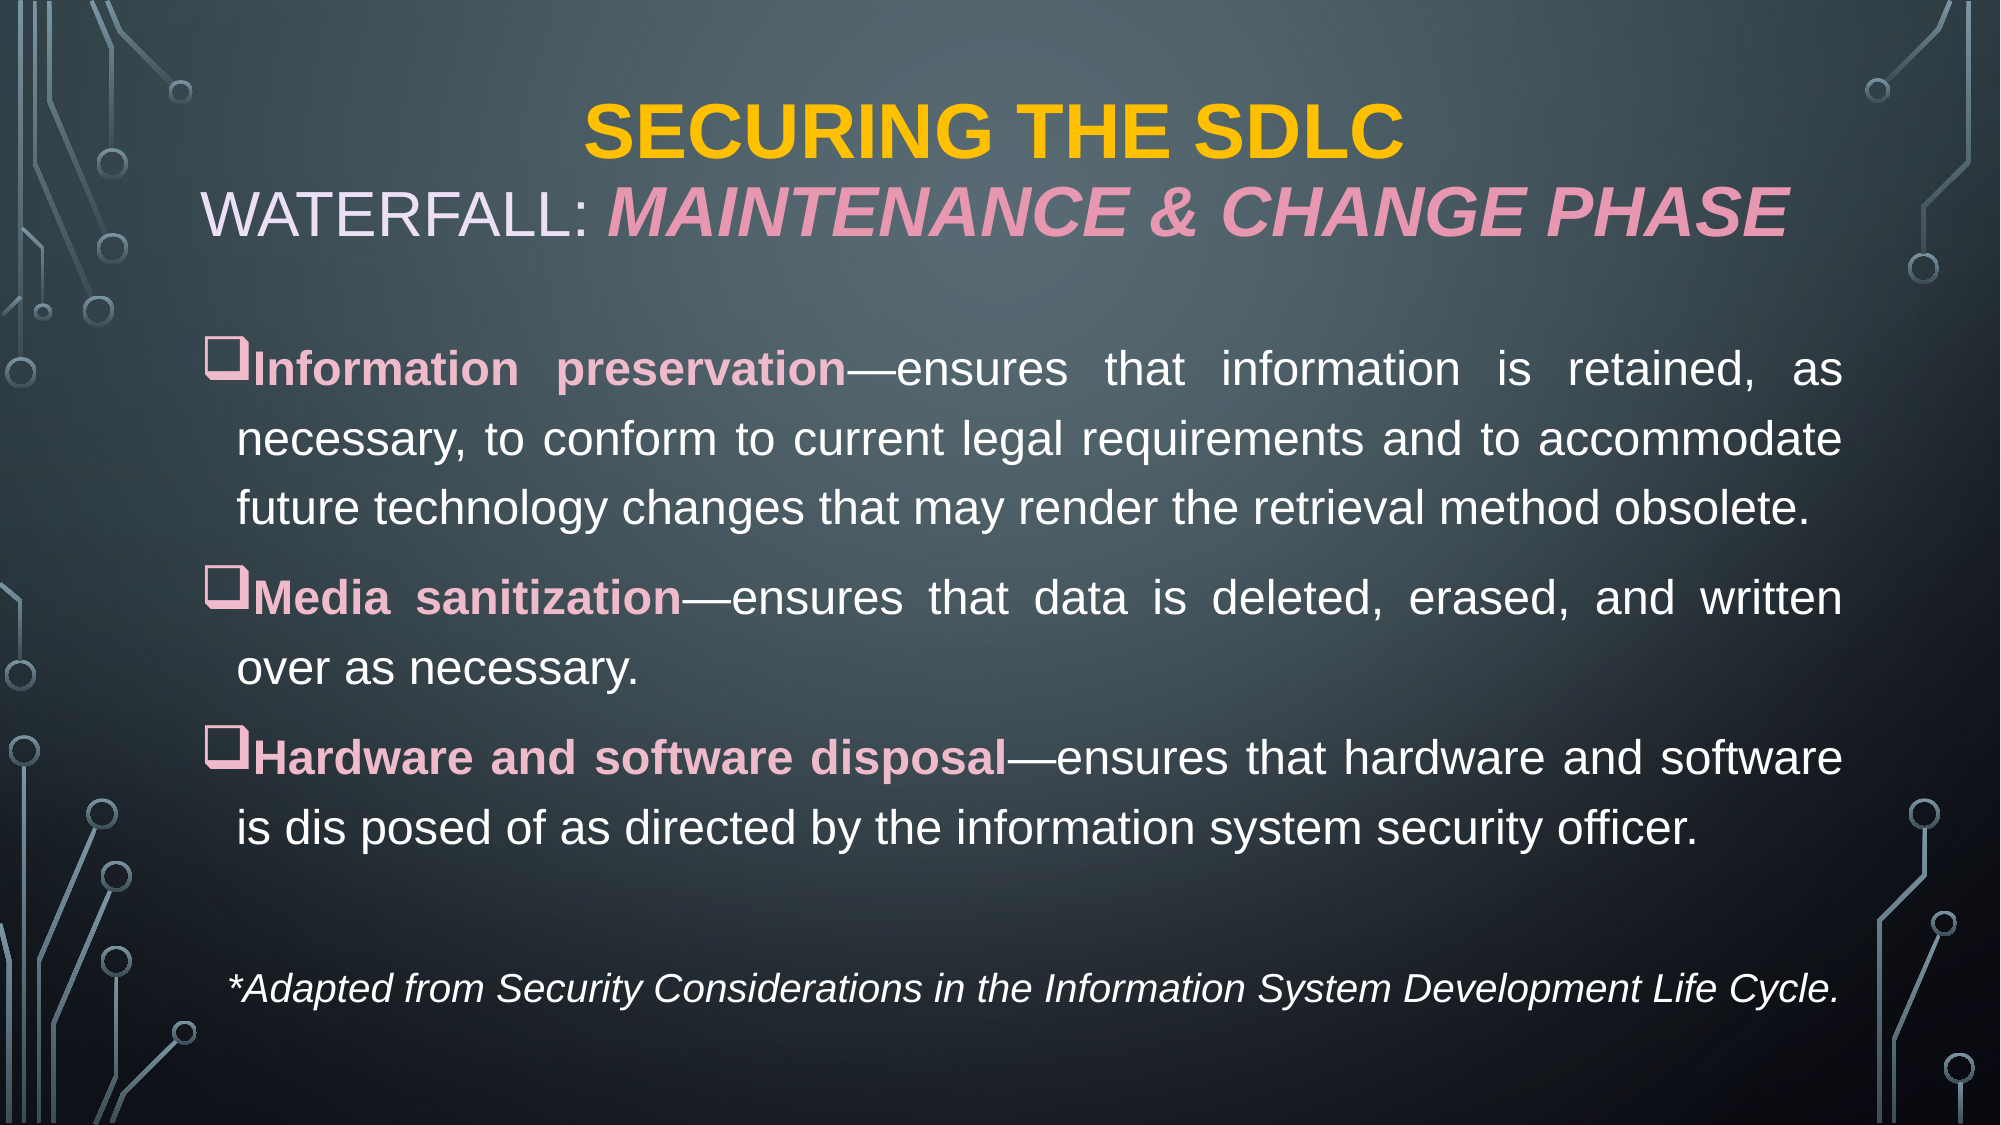

# Securing the SDLC Waterfall: MAINTENANCE & change Phase
Information preservation—ensures that information is retained, as necessary, to conform to current legal requirements and to accommodate future technology changes that may render the retrieval method obsolete.
Media sanitization—ensures that data is deleted, erased, and written over as necessary.
Hardware and software disposal—ensures that hardware and software is dis posed of as directed by the information system security officer.

*Adapted from Security Considerations in the Information System Development Life Cycle.